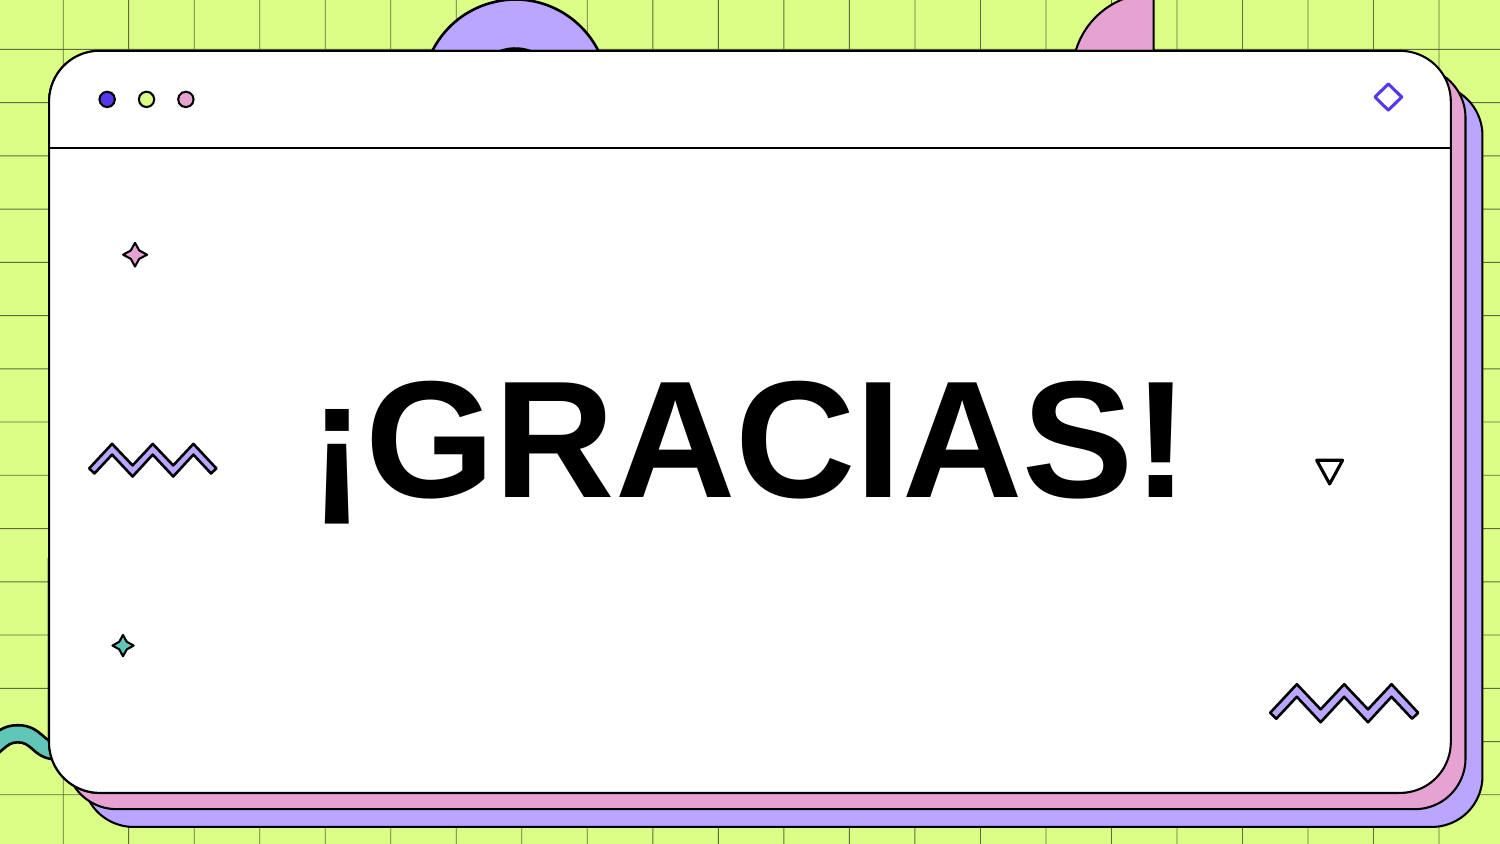

# ¡GRACIAS!

Por favor, conserva esta diapositiva para atribuirnos